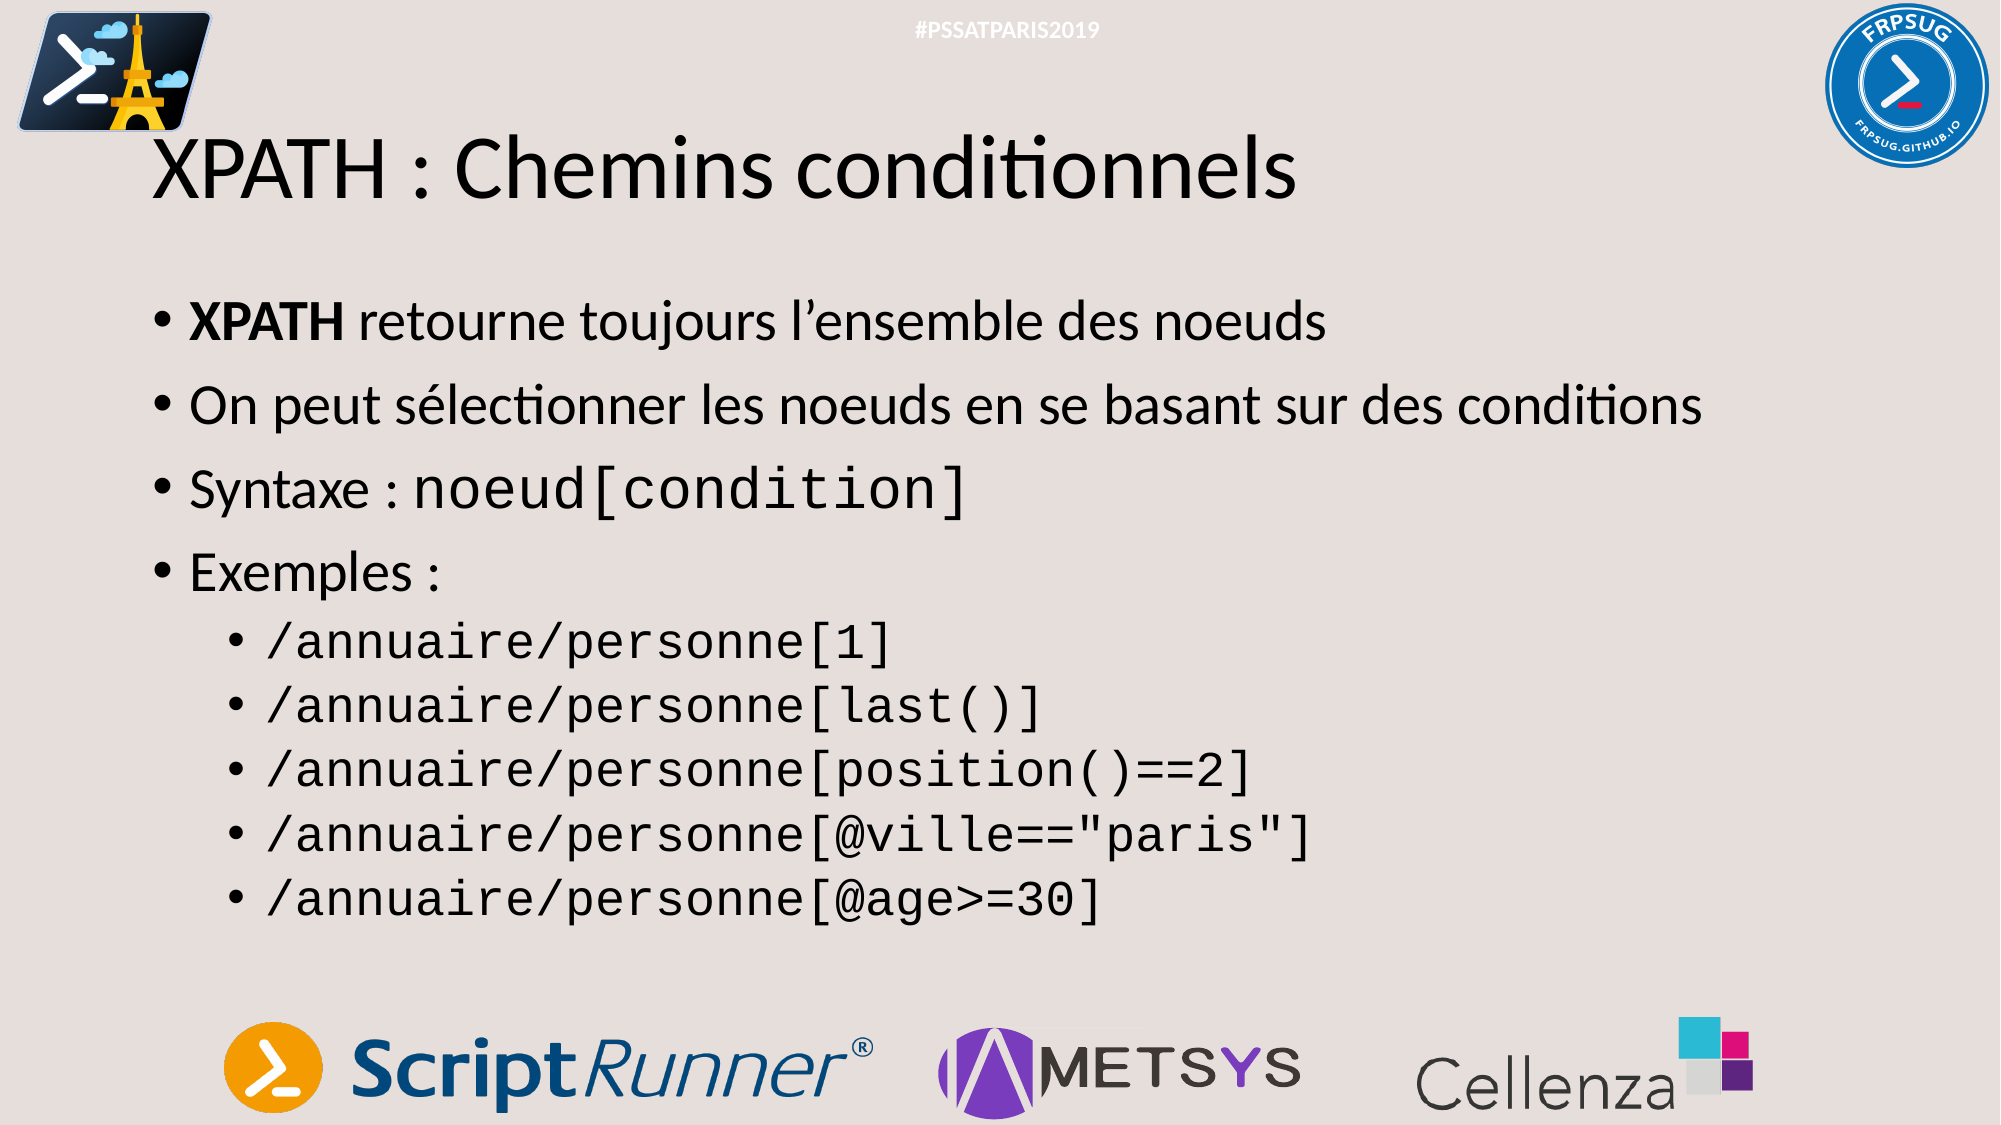

#PSSATPARIS2019
# XPATH : Chemins conditionnels
XPATH retourne toujours l’ensemble des noeuds
On peut sélectionner les noeuds en se basant sur des conditions
Syntaxe : noeud[condition]
Exemples :
/annuaire/personne[1]
/annuaire/personne[last()]
/annuaire/personne[position()==2]
/annuaire/personne[@ville=="paris"]
/annuaire/personne[@age>=30]